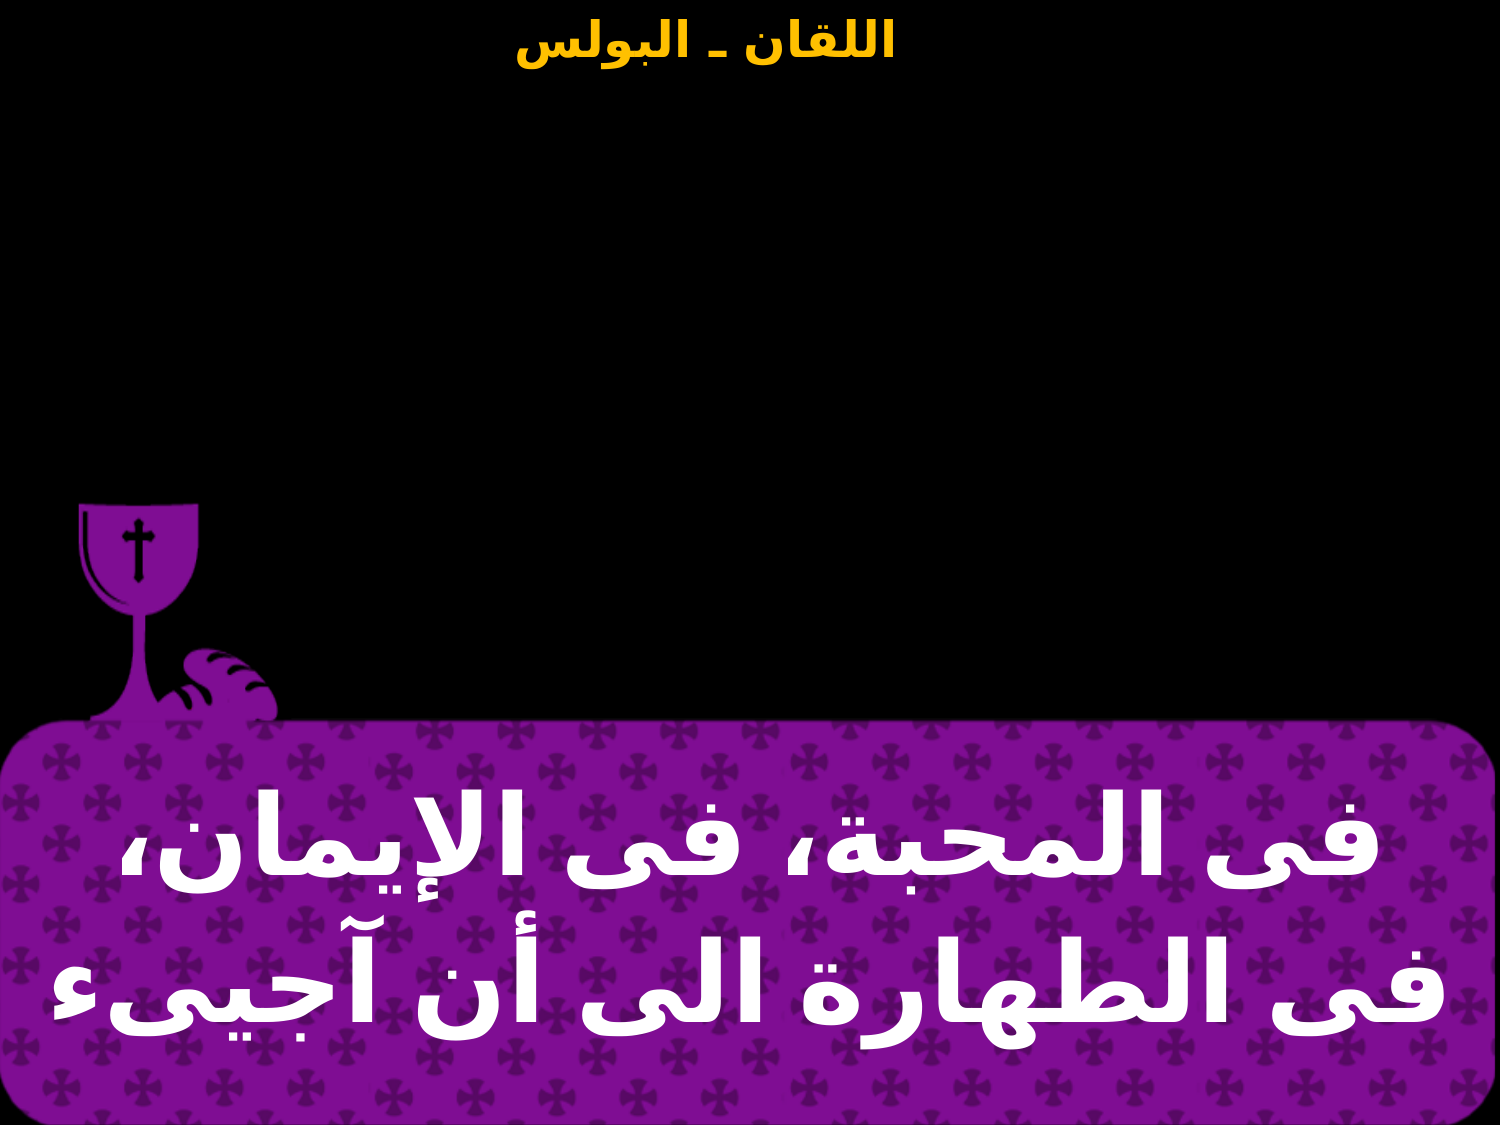

| فى المحبة، فى الإيمان، فى الطهارة الى أن آجيىء |
| --- |